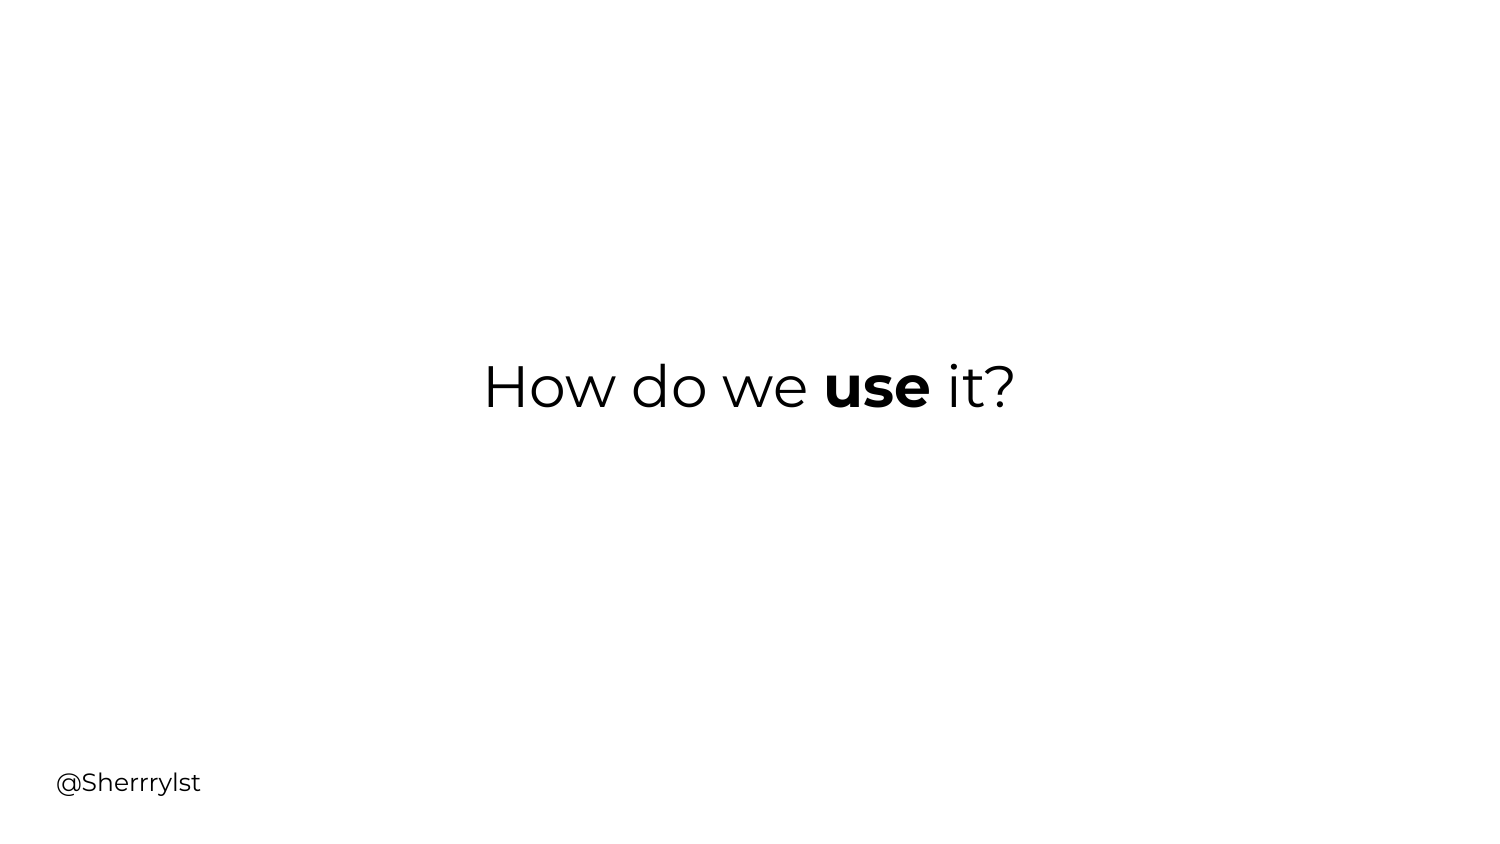

# How do we use it?

@Sherrrylst